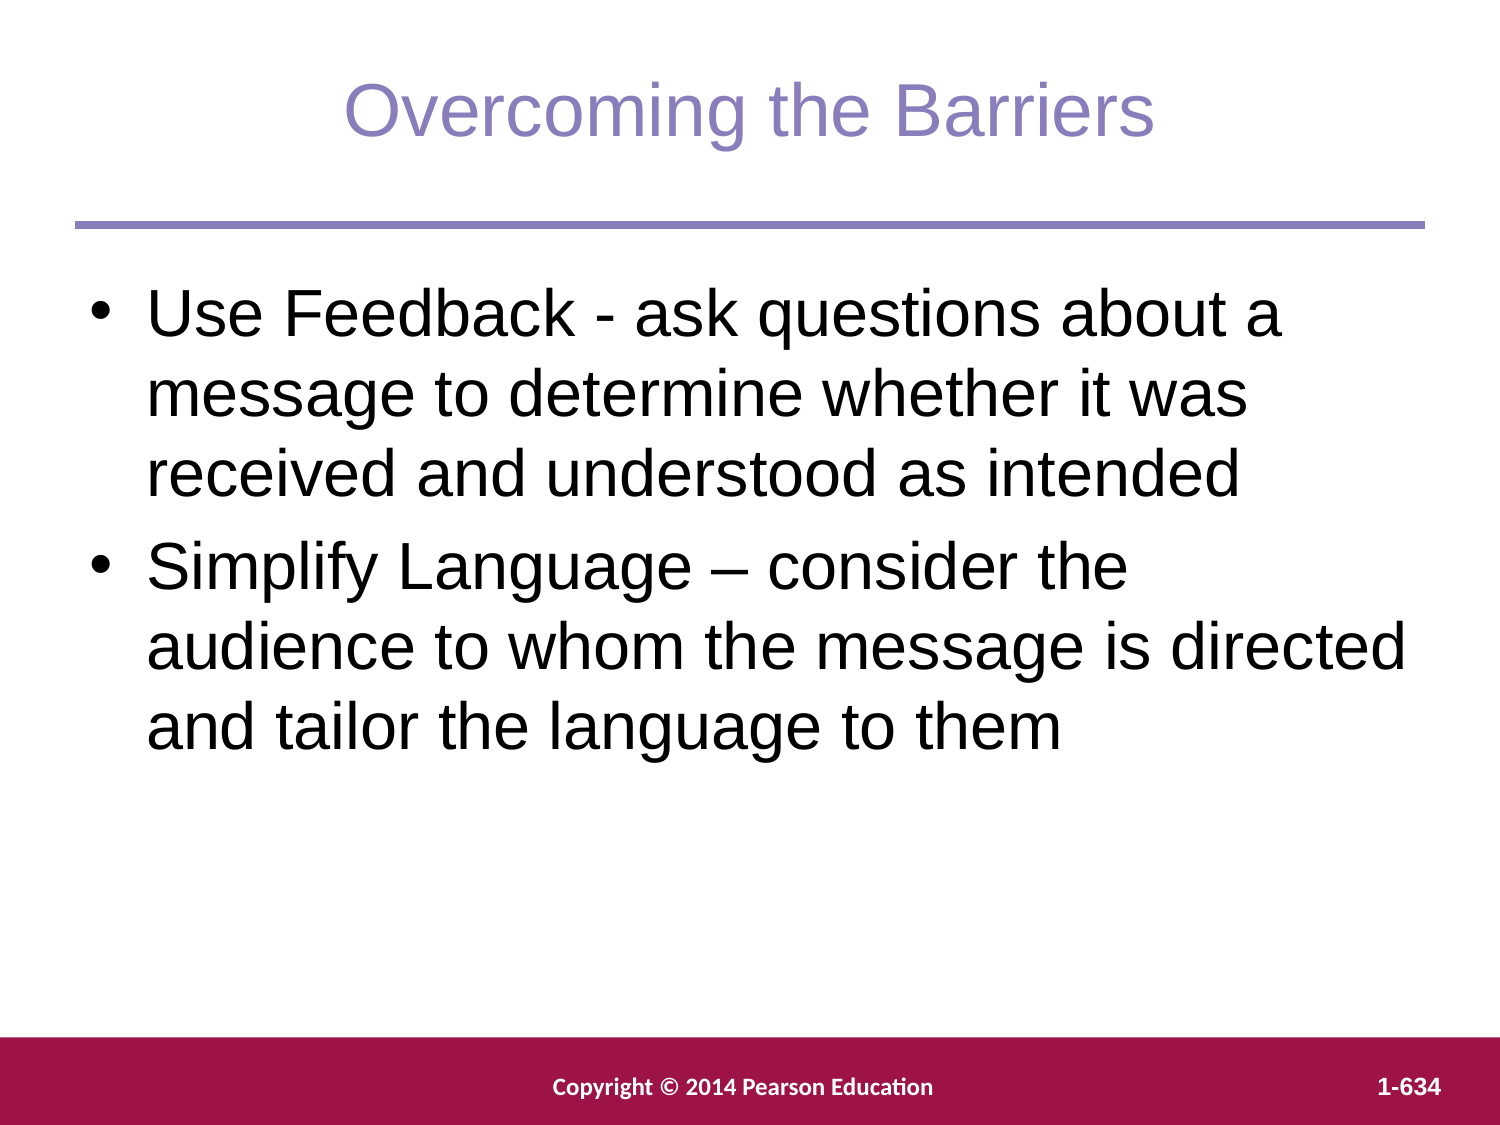

Overcoming the Barriers
Use Feedback - ask questions about a message to determine whether it was received and understood as intended
Simplify Language – consider the audience to whom the message is directed and tailor the language to them